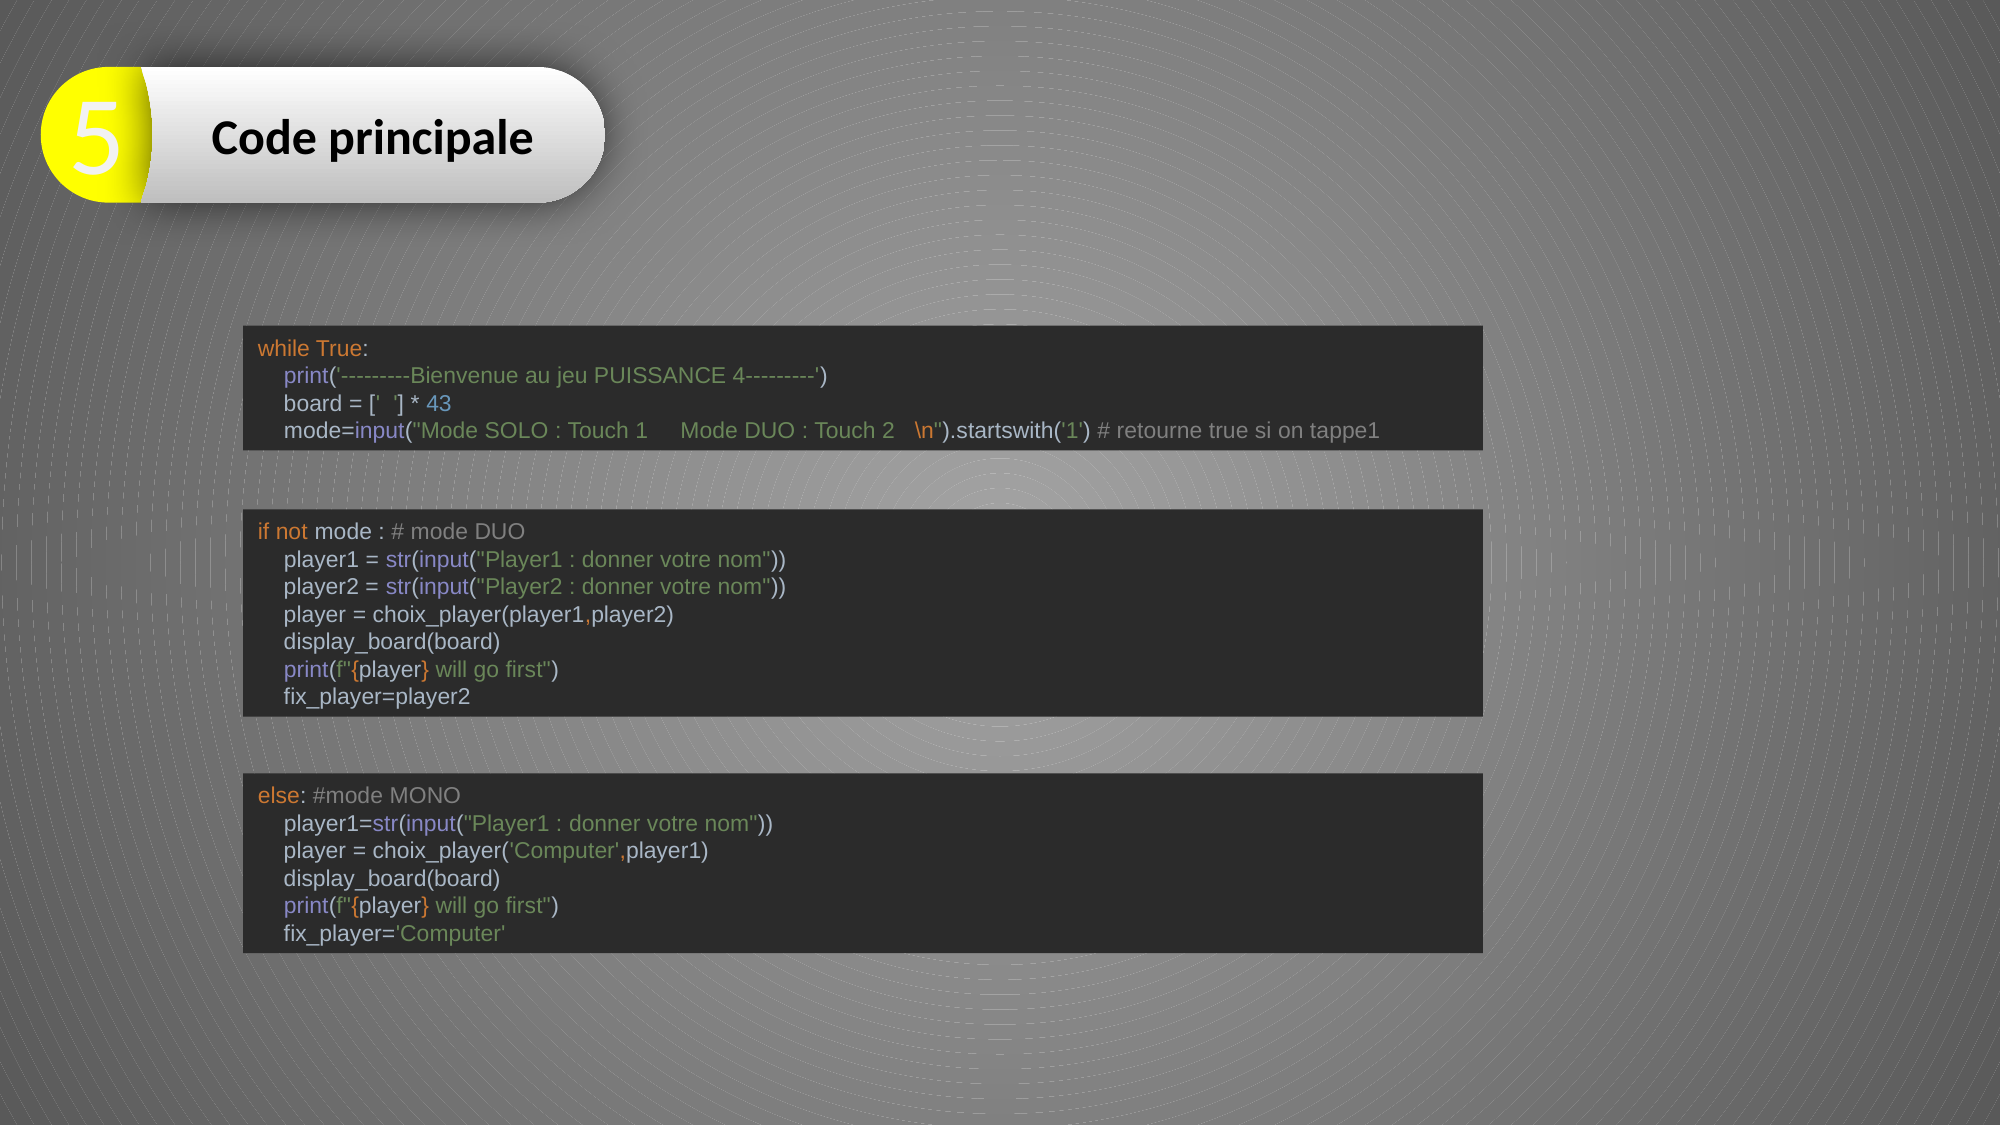

5

Code principale
while True:
    print('---------Bienvenue au jeu PUISSANCE 4---------')
    board = ['  '] * 43
    mode=input("Mode SOLO : Touch 1     Mode DUO : Touch 2   \n").startswith('1') # retourne true si on tappe1
if not mode : # mode DUO
    player1 = str(input("Player1 : donner votre nom"))
    player2 = str(input("Player2 : donner votre nom"))
    player = choix_player(player1,player2)
    display_board(board)
    print(f"{player} will go first")
    fix_player=player2
else: #mode MONO
    player1=str(input("Player1 : donner votre nom"))
    player = choix_player('Computer',player1)
    display_board(board)
    print(f"{player} will go first")
    fix_player='Computer'